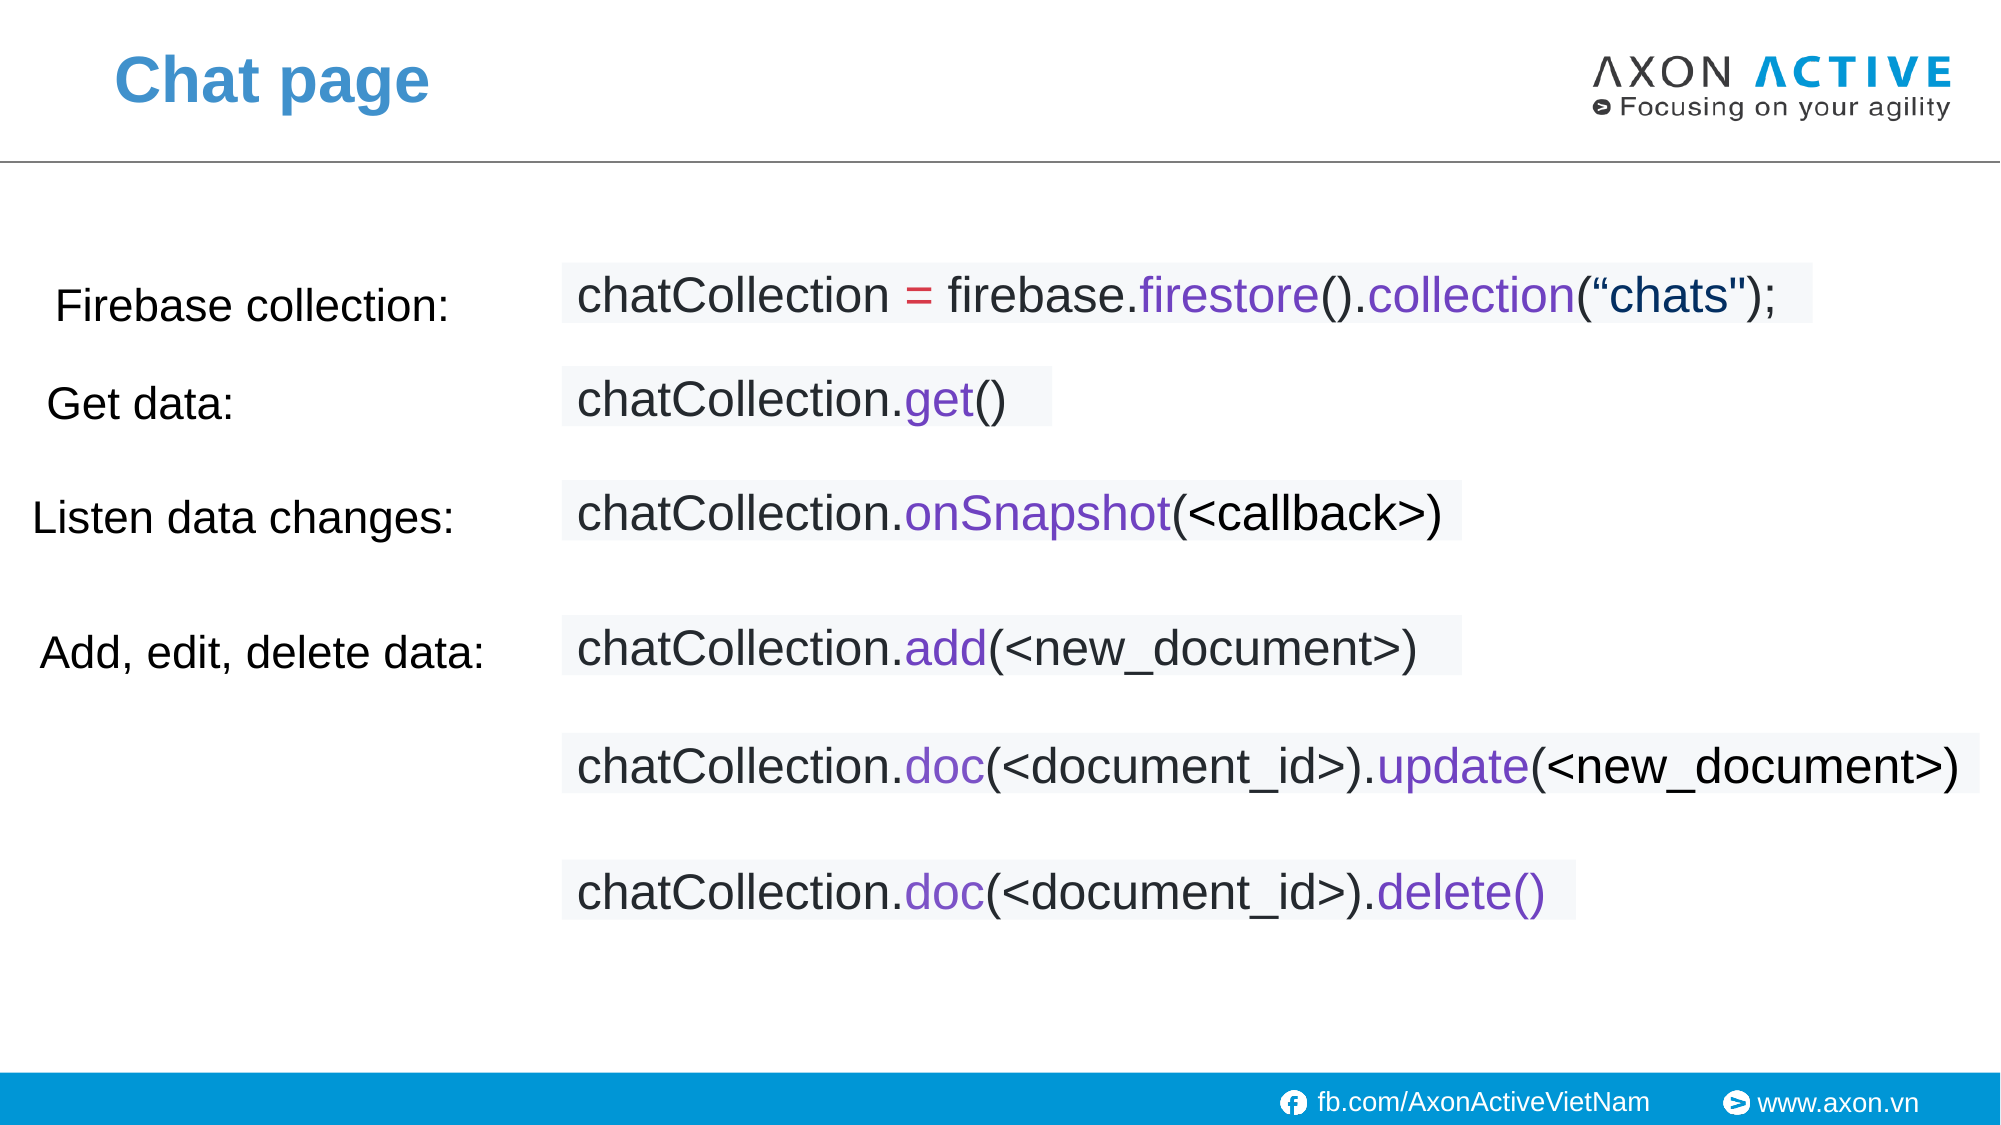

# Chat page
Firebase collection:
chatCollection = firebase.firestore().collection(“chats");
Get data:
chatCollection.get()
Listen data changes:
chatCollection.onSnapshot(<callback>)
Add, edit, delete data:
chatCollection.add(<new_document>)
chatCollection.doc(<document_id>).update(<new_document>)
chatCollection.doc(<document_id>).delete()